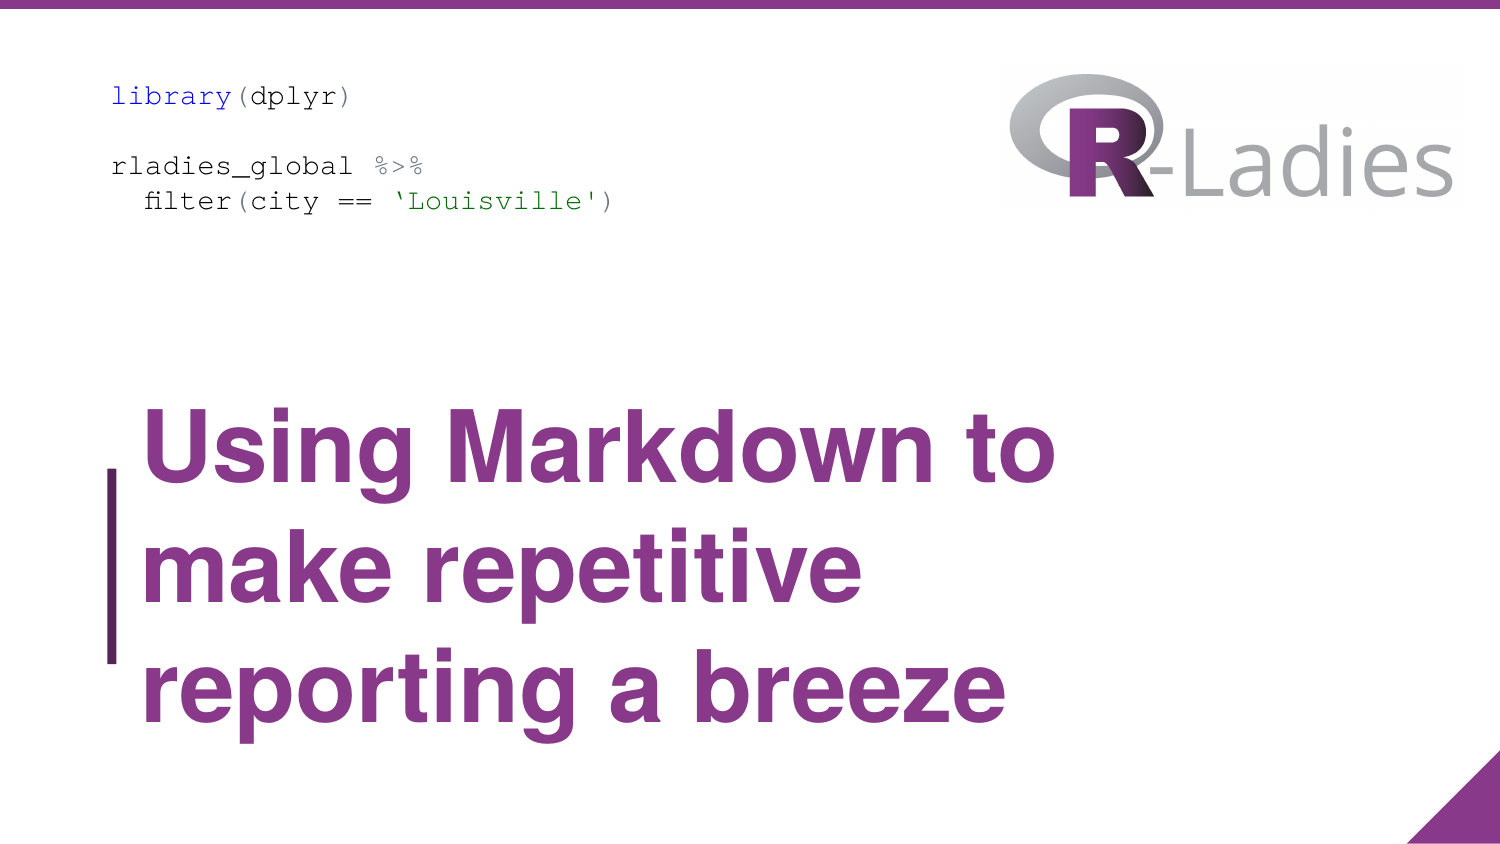

library(dplyr)

rladies_global %>%
  filter(city == ‘Louisville')
# Using Markdown to make repetitive reporting a breeze